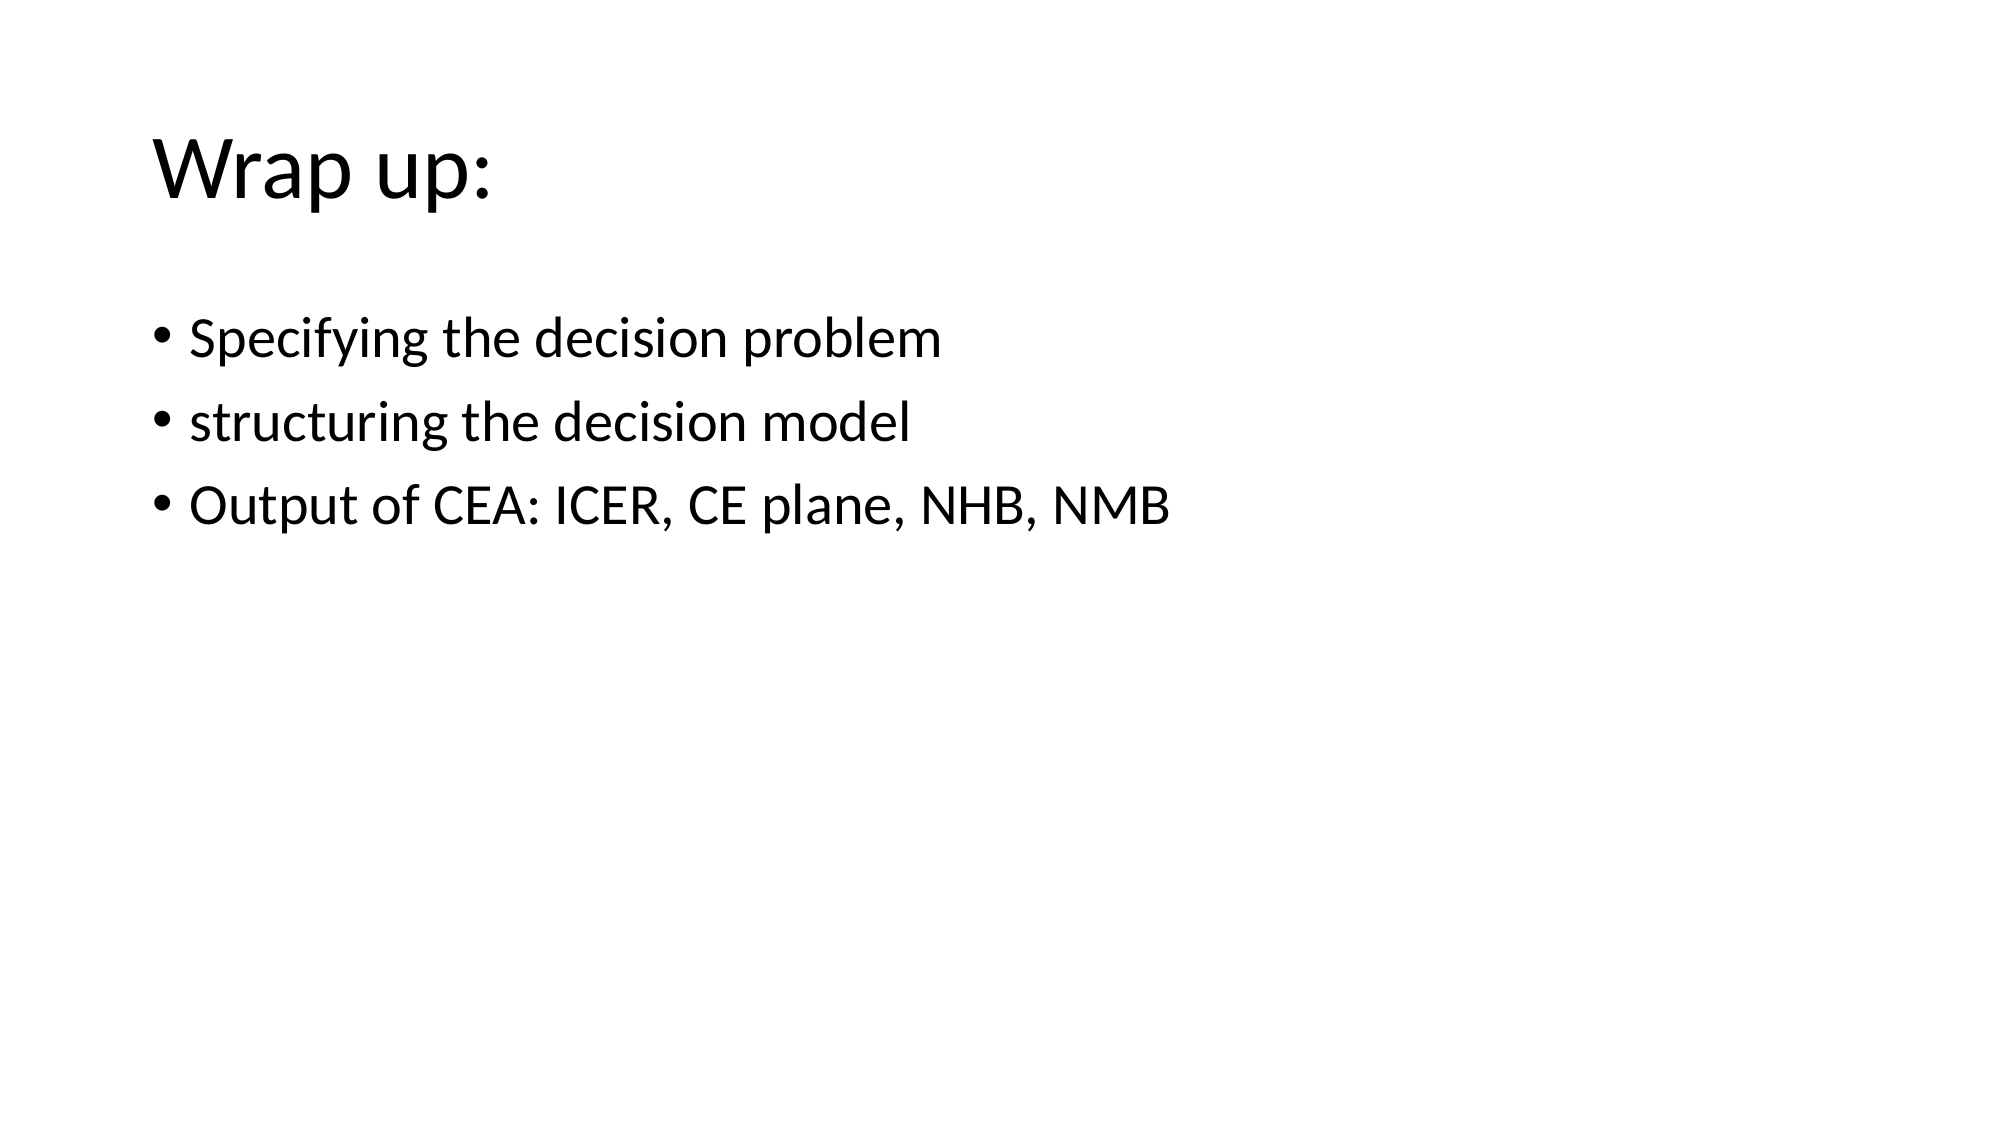

# Wrap up:
Specifying the decision problem
structuring the decision model
Output of CEA: ICER, CE plane, NHB, NMB